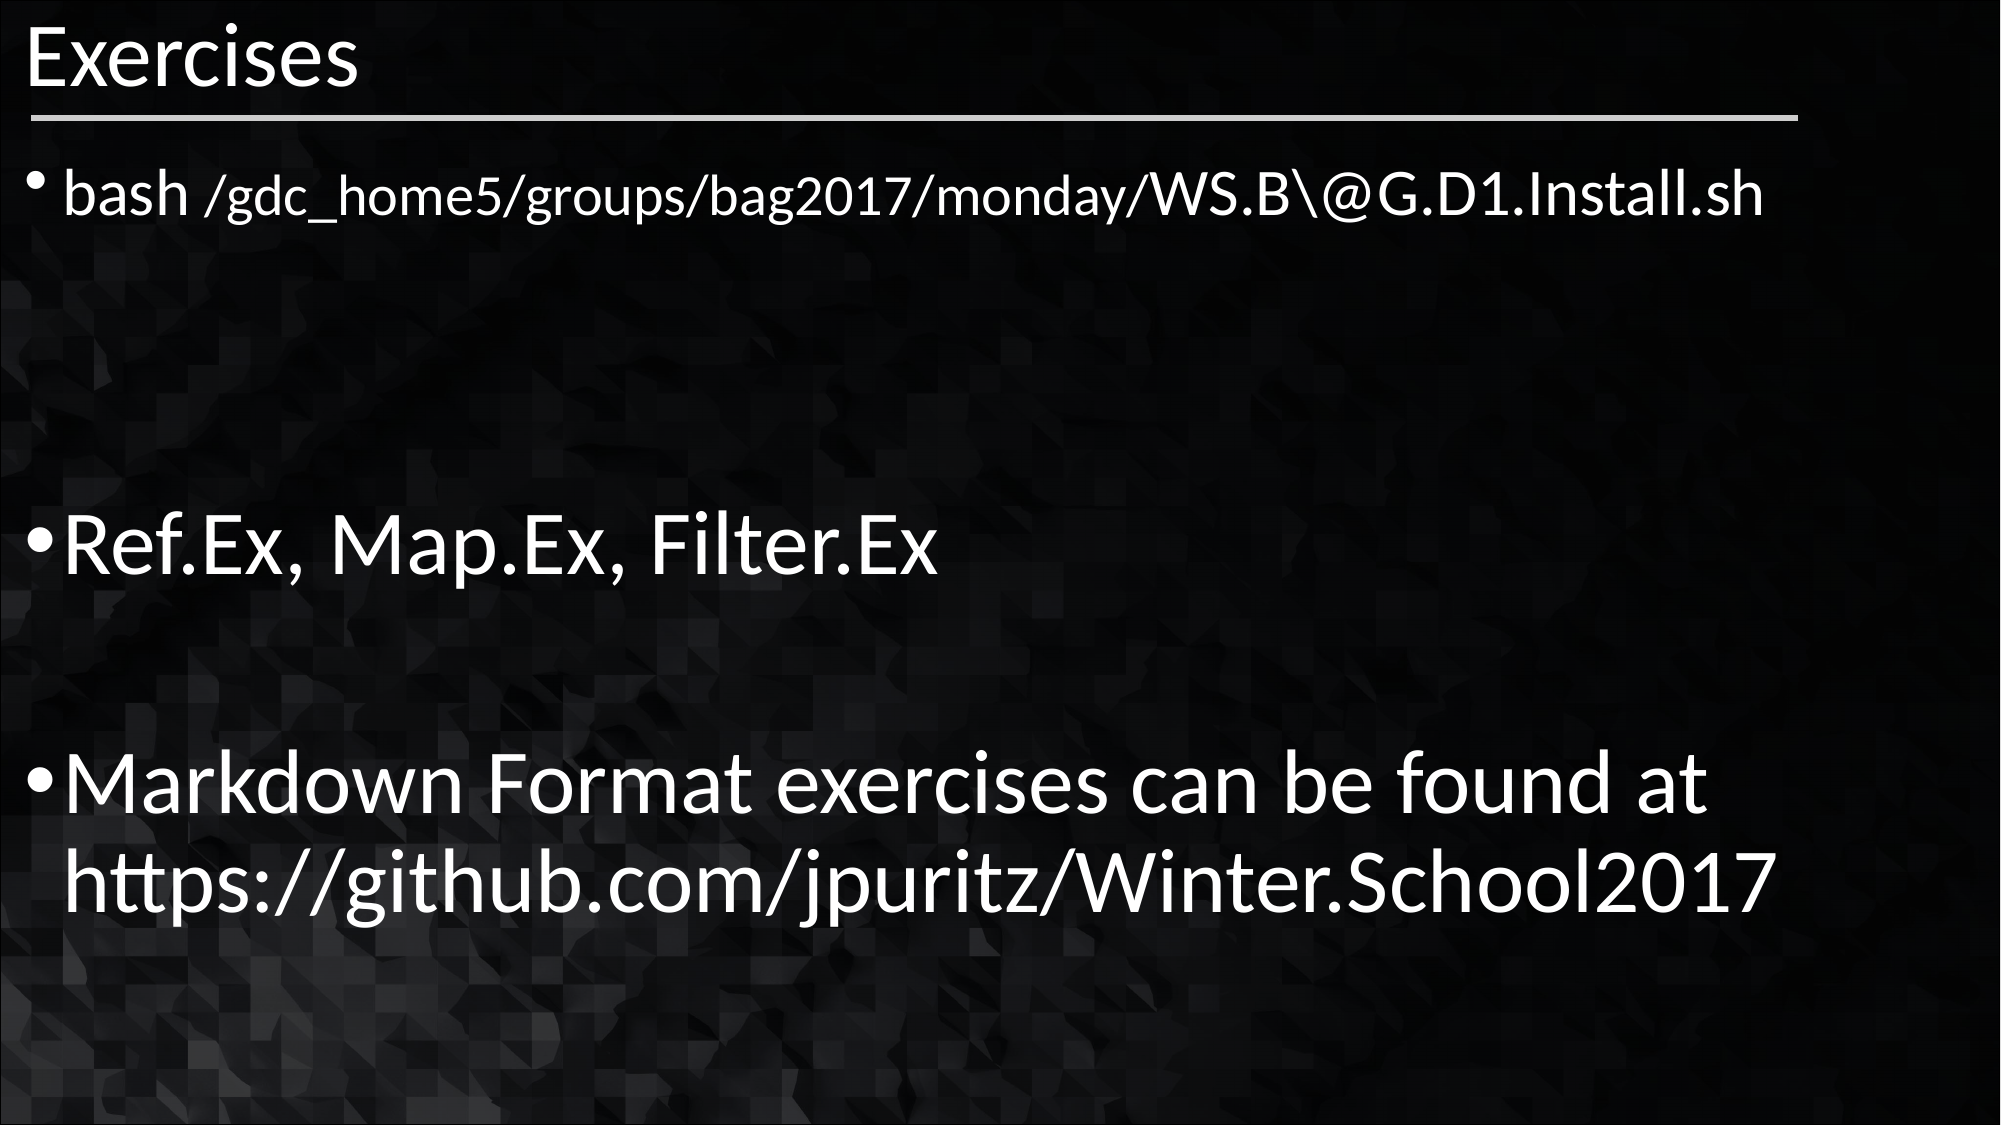

# Exercises
bash /gdc_home5/groups/bag2017/monday/WS.B\@G.D1.Install.sh

Ref.Ex, Map.Ex, Filter.Ex

Markdown Format exercises can be found at https://github.com/jpuritz/Winter.School2017